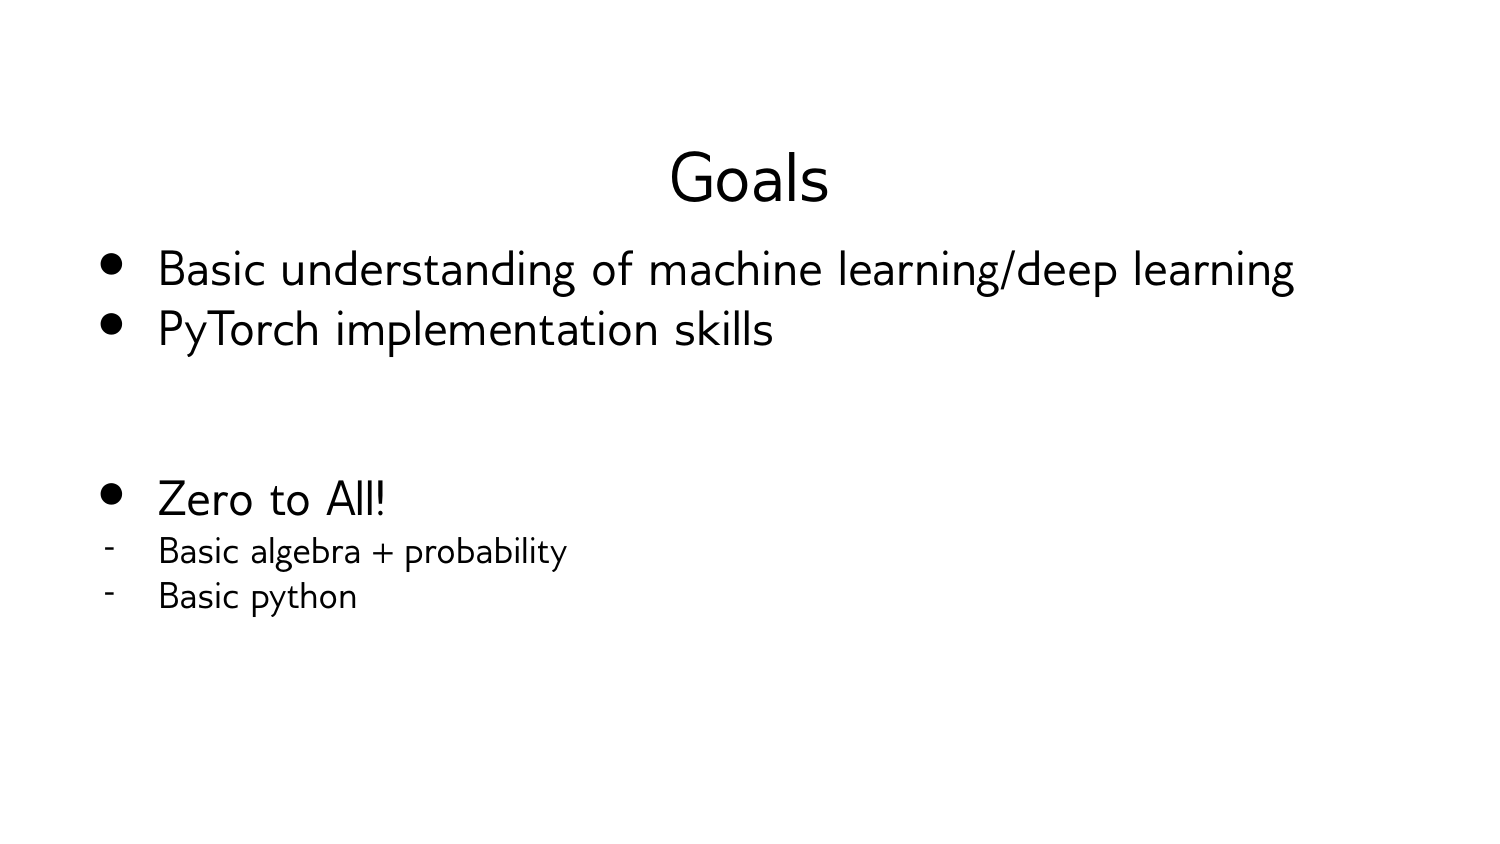

# Goals
Basic understanding of machine learning/deep learning
PyTorch implementation skills

Zero to All!
Basic algebra + probability
Basic python